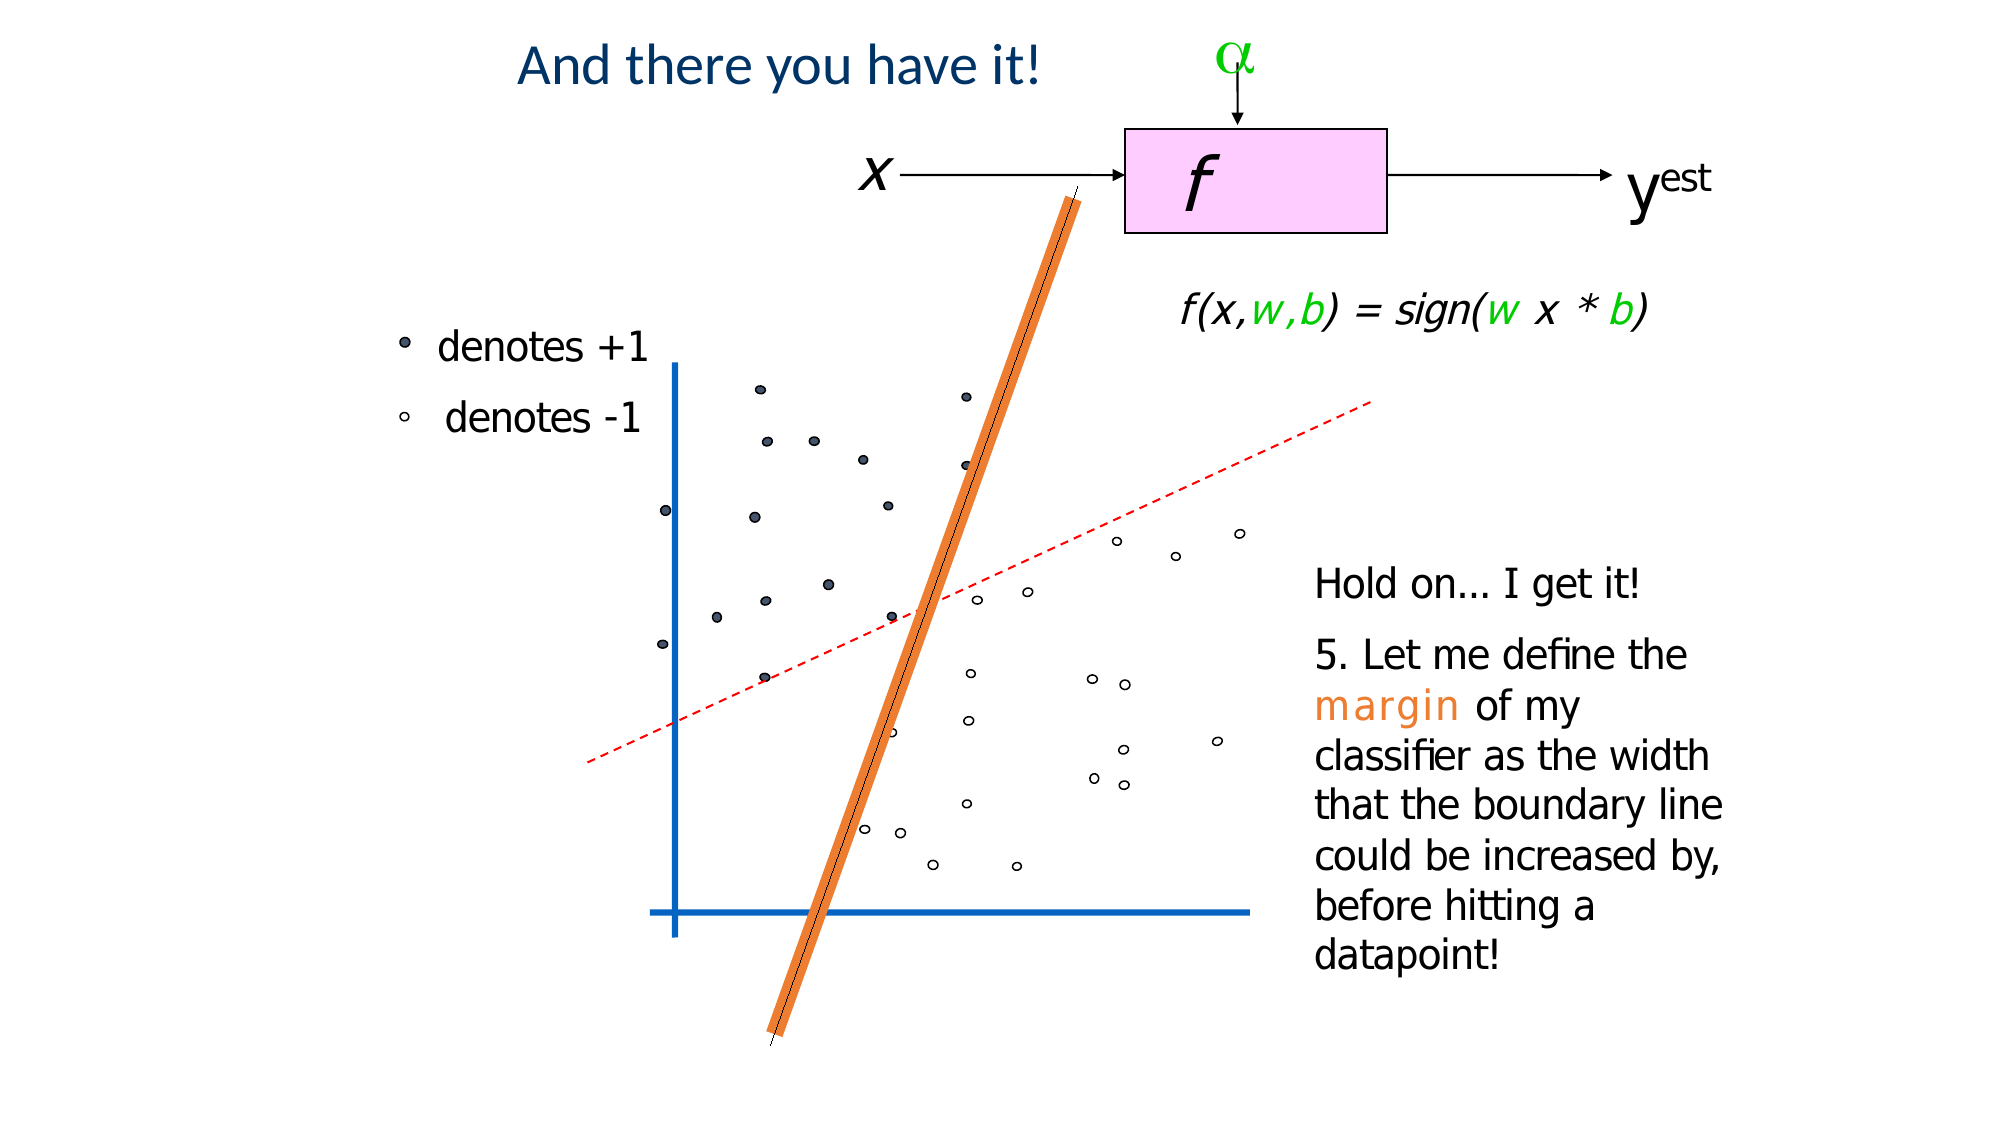

α
And there you have it!

x
f
yest

f(x,w,b) = sign(w x * b)
denotes +1
denotes -1

Hold on… I get it!
5. Let me define the margin of my classifier as the width that the boundary line could be increased by, before hitting a datapoint!